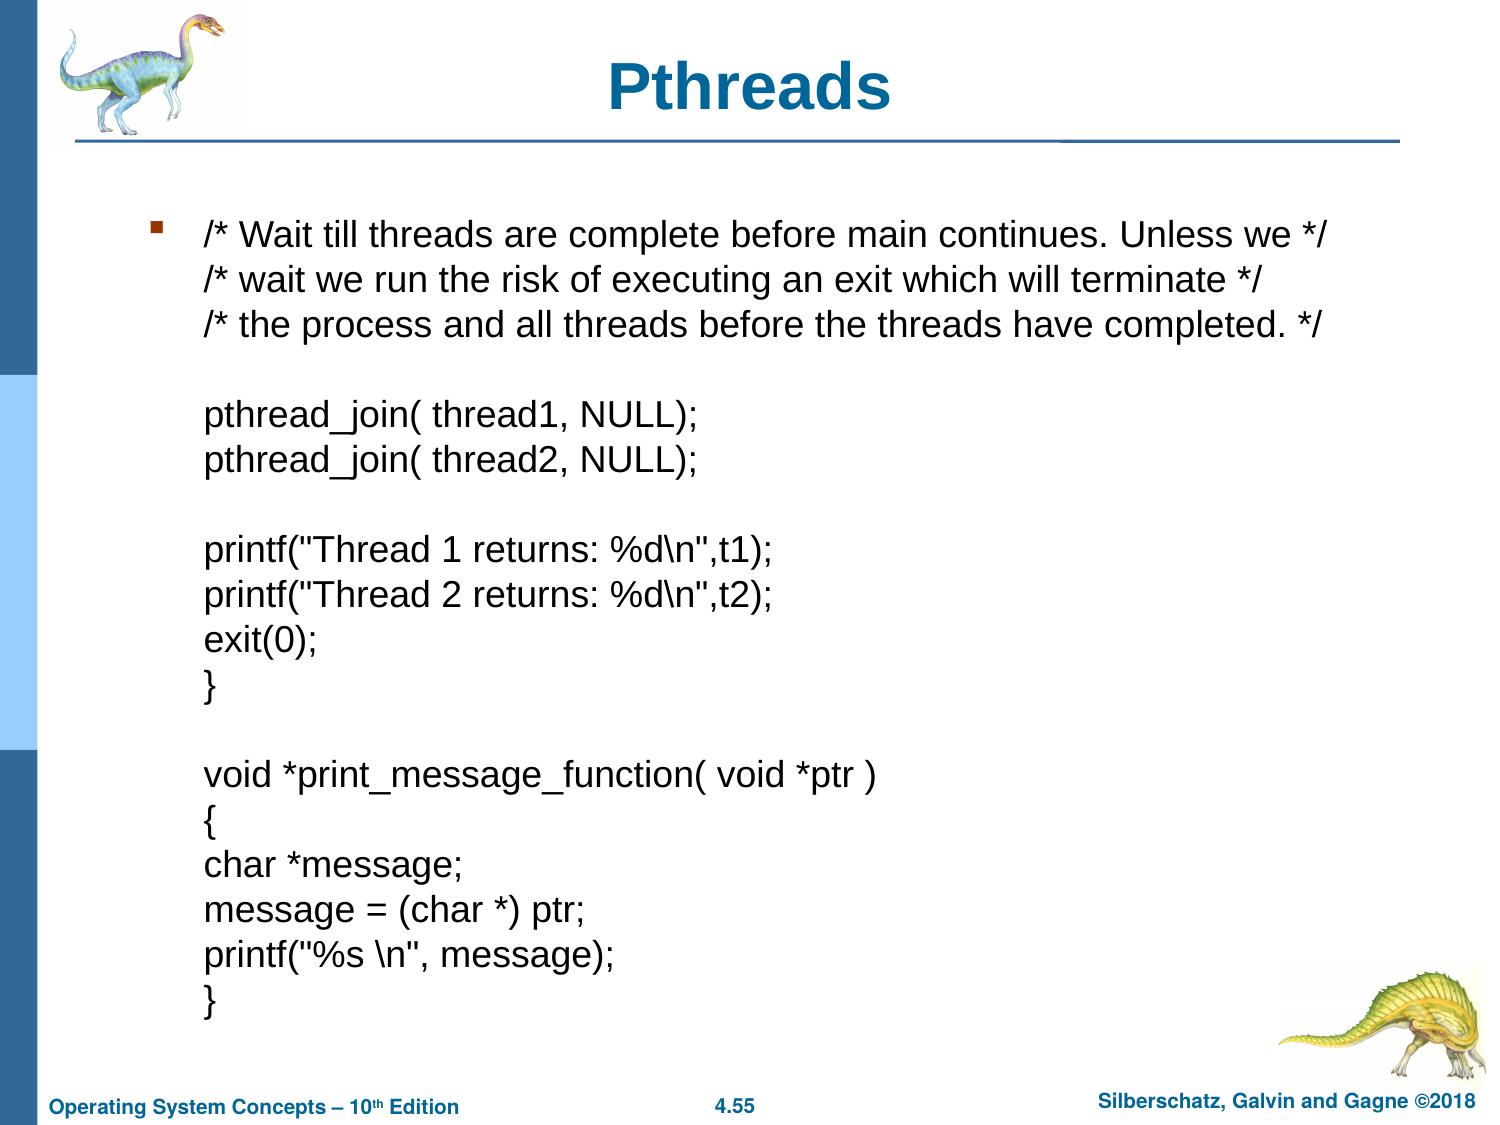

# Pthreads
/* Wait till threads are complete before main continues. Unless we */
/* wait we run the risk of executing an exit which will terminate */
/* the process and all threads before the threads have completed. */
pthread_join( thread1, NULL);
pthread_join( thread2, NULL);
printf("Thread 1 returns: %d\n",t1);
printf("Thread 2 returns: %d\n",t2);
exit(0);
}
void *print_message_function( void *ptr )
{
char *message;
message = (char *) ptr;
printf("%s \n", message);
}